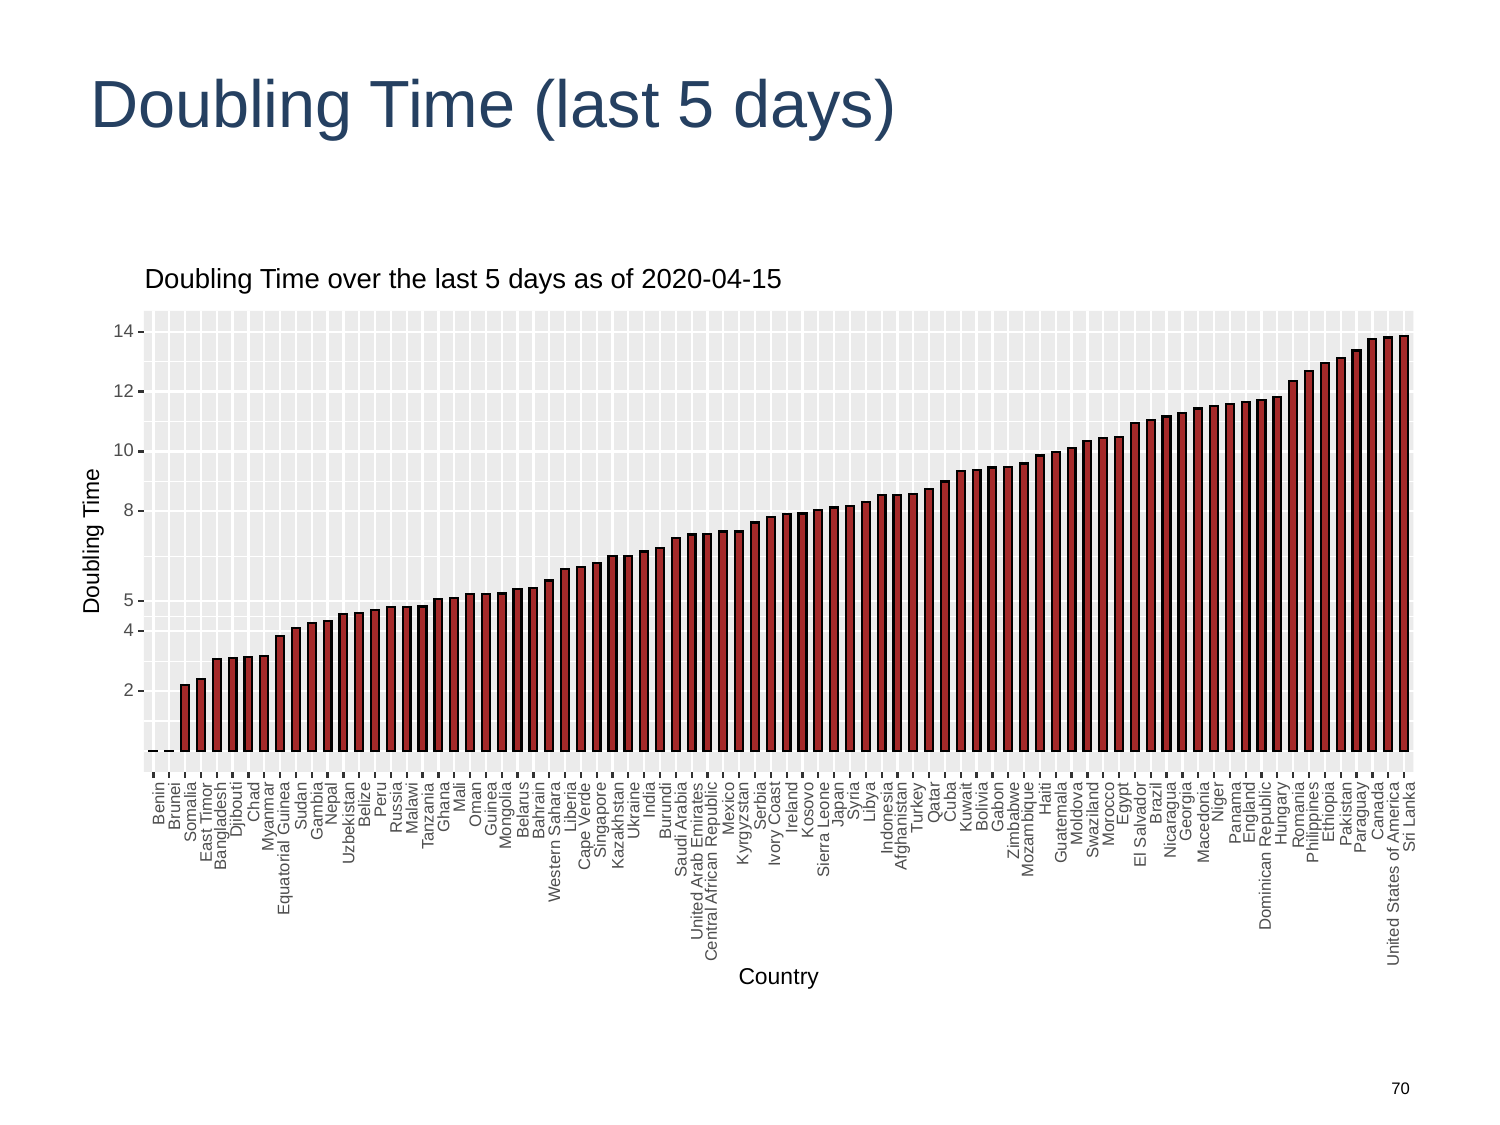

# Doubling Time (last 5 days)

Doubling Time over the last 5 days as of 2020-04-15

14

12

10

8

Doubling Time

5

4

2

Mali
Haiti
Syria
Peru
India
Niger
Libya
Egypt
Chad
Cuba
Nepal
Qatar
Brazil
Japan
Benin
Oman
Belize
Turkey
Serbia
Sudan
Brunei
Bolivia
Ghana
Gabon
Kuwait
Liberia
Russia
Ireland
Malawi
Djibouti
Mexico
Guinea
Kosovo
Georgia
Belarus
Ethiopia
Ukraine
Bahrain
Burundi
England
Gambia
Canada
Hungary
Somalia
Panama
Moldova
Morocco
Pakistan
Mongolia
Myanmar
Romania
Paraguay
Tanzania
Sri Lanka
Indonesia
Singapore
Nicaragua
Swaziland
Zimbabwe
Philippines
Kyrgyzstan
East Timor
Ivory Coast
Guatemala
Macedonia
Uzbekistan
Afghanistan
Bangladesh
El Salvador
Cape Verde
Kazakhstan
Mozambique
Saudi Arabia
Sierra Leone
Western Sahara
Equatorial Guinea
Dominican Republic
United Arab Emirates
Central African Republic
United States of America
Country
70